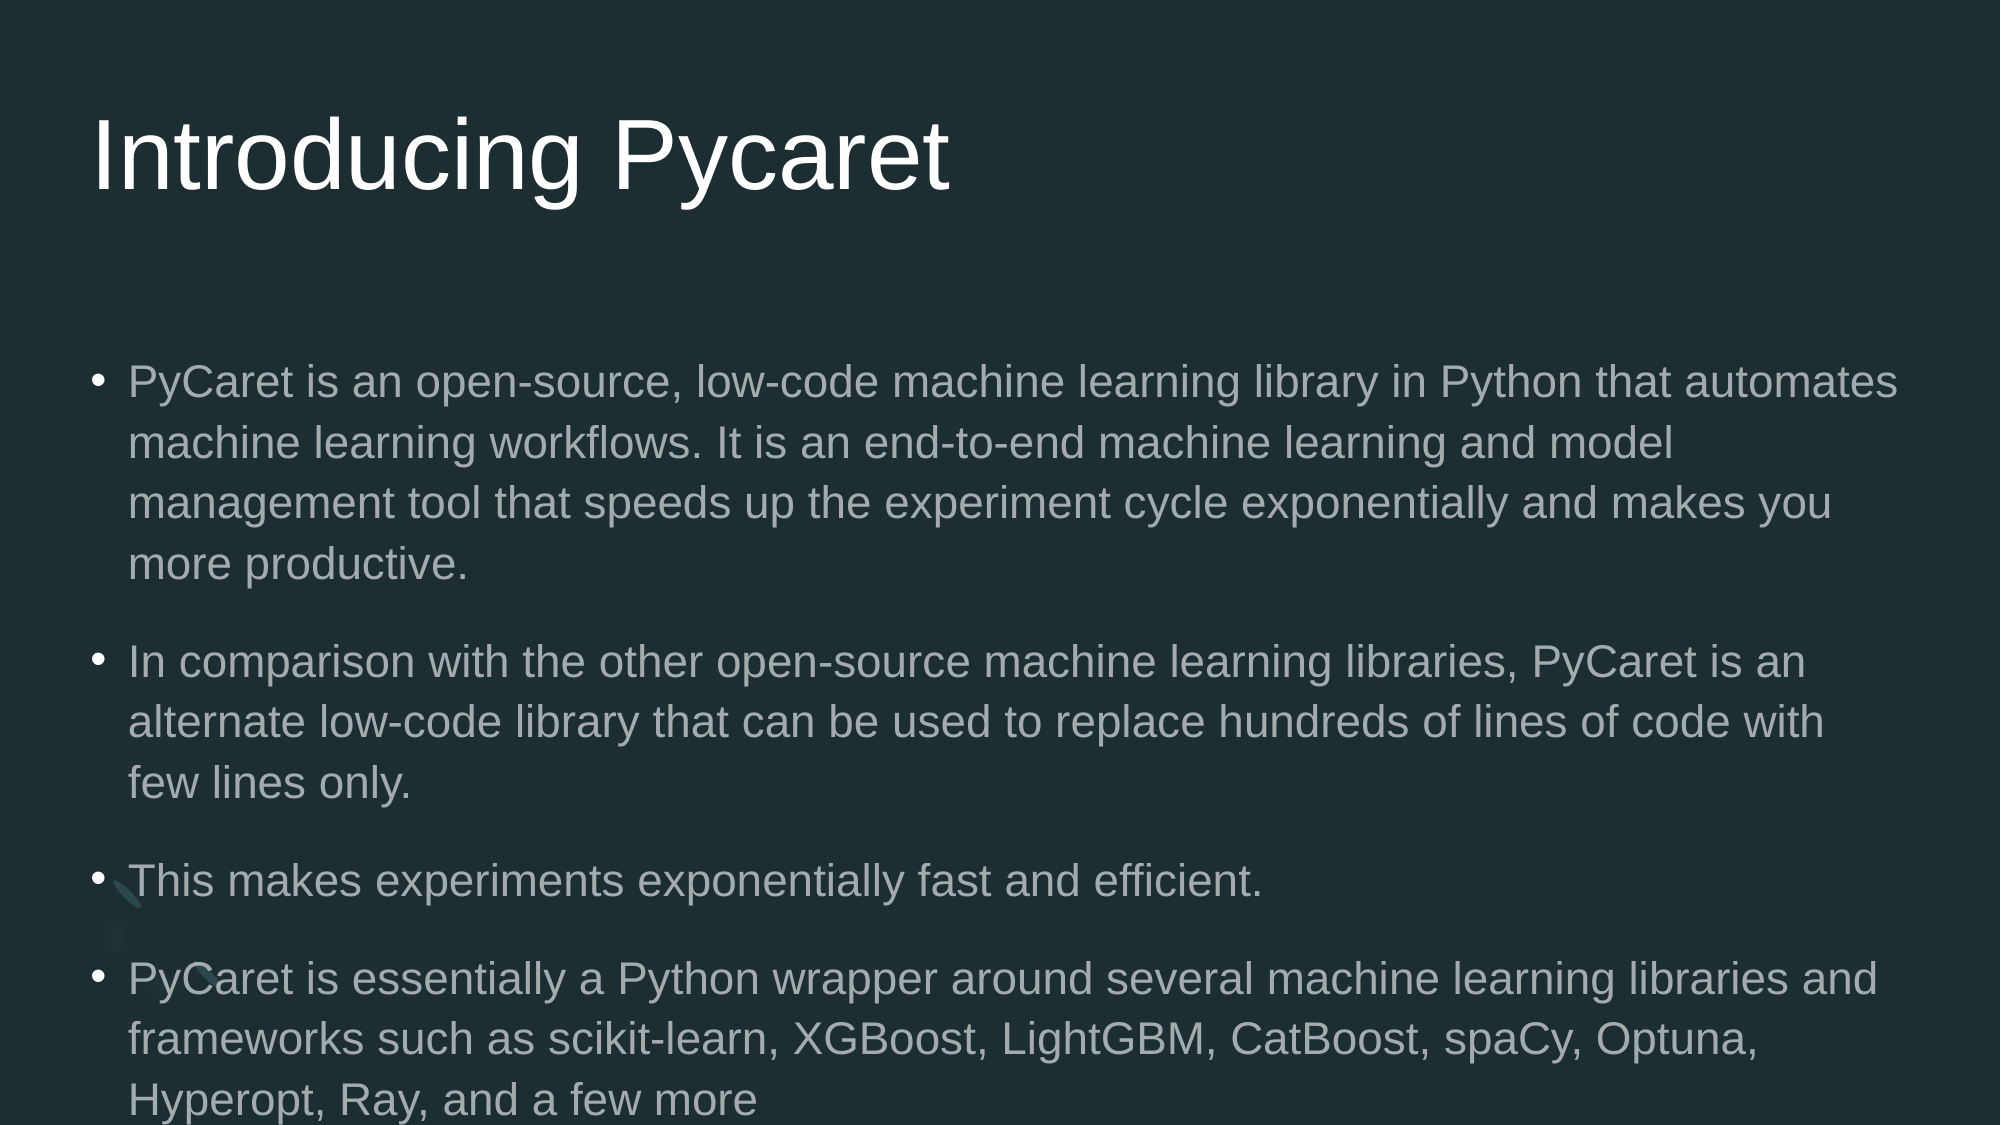

# Introducing Pycaret
PyCaret is an open-source, low-code machine learning library in Python that automates machine learning workflows. It is an end-to-end machine learning and model management tool that speeds up the experiment cycle exponentially and makes you more productive.
In comparison with the other open-source machine learning libraries, PyCaret is an alternate low-code library that can be used to replace hundreds of lines of code with few lines only.
This makes experiments exponentially fast and efficient.
PyCaret is essentially a Python wrapper around several machine learning libraries and frameworks such as scikit-learn, XGBoost, LightGBM, CatBoost, spaCy, Optuna, Hyperopt, Ray, and a few more